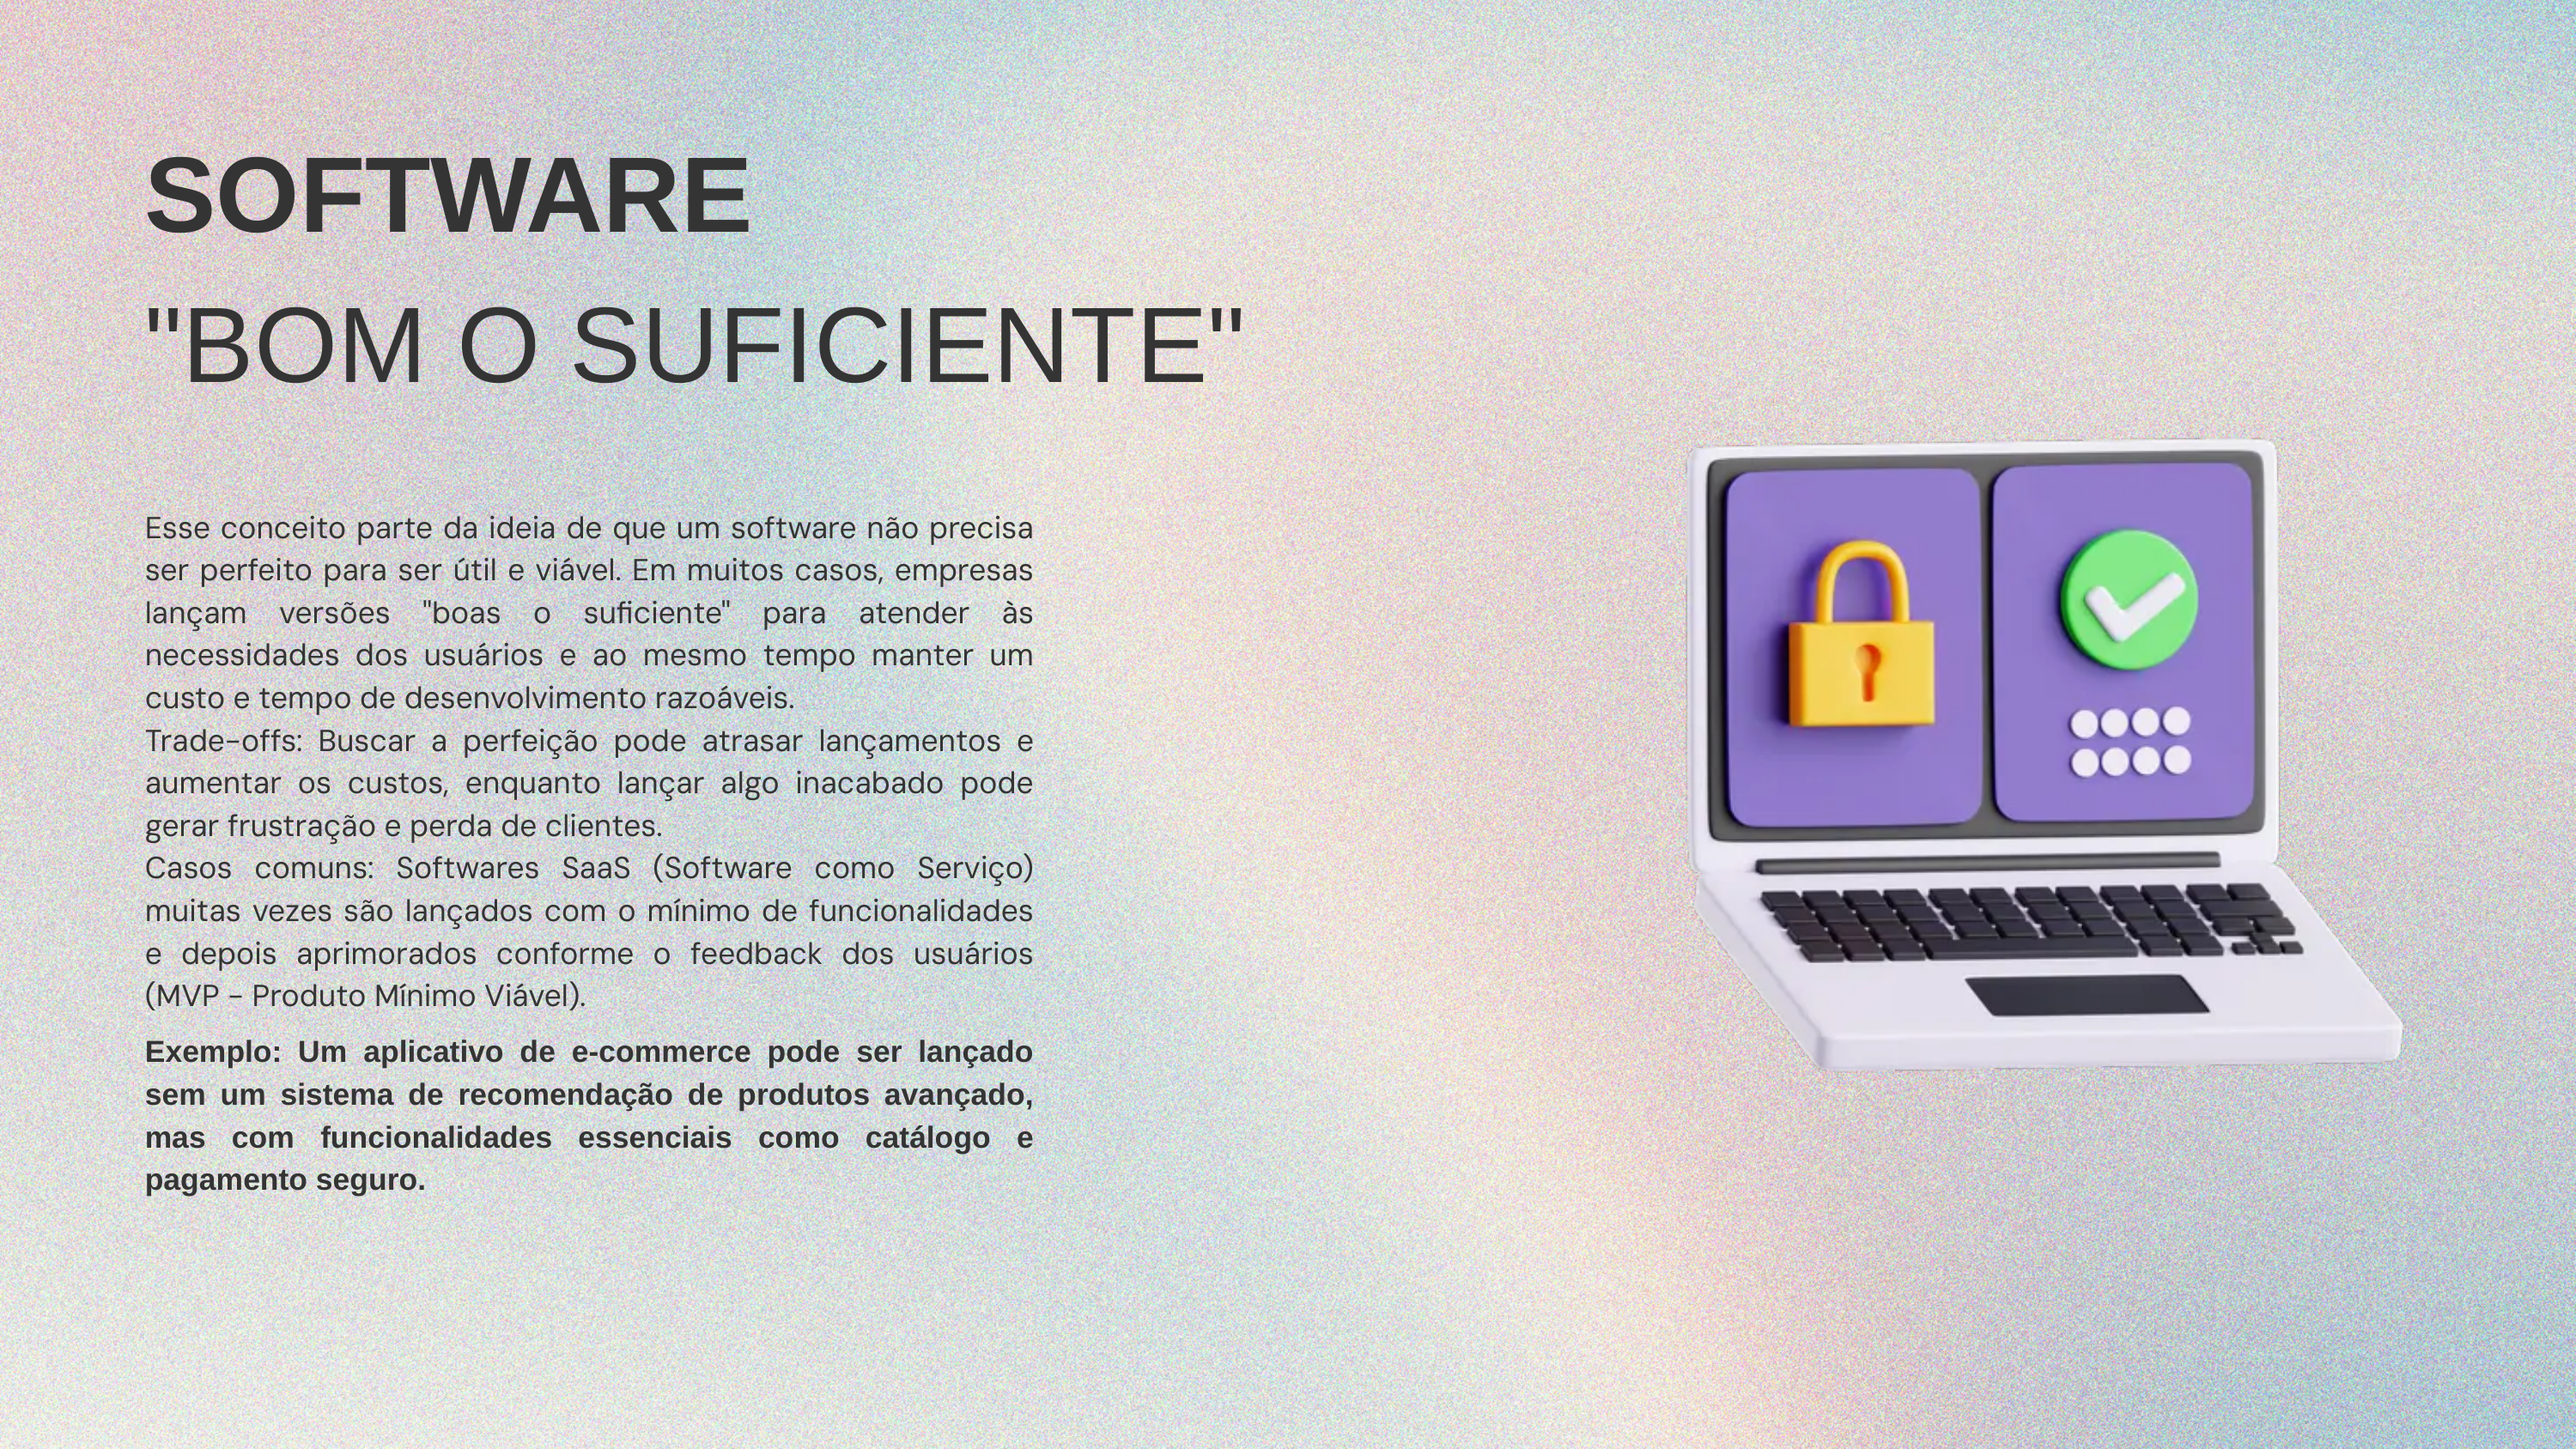

SOFTWARE
"BOM O SUFICIENTE"

Esse conceito parte da ideia de que um software não precisa ser perfeito para ser útil e viável. Em muitos casos, empresas lançam versões "boas o suficiente" para atender às necessidades dos usuários e ao mesmo tempo manter um custo e tempo de desenvolvimento razoáveis.
Trade-offs: Buscar a perfeição pode atrasar lançamentos e aumentar os custos, enquanto lançar algo inacabado pode gerar frustração e perda de clientes.
Casos comuns: Softwares SaaS (Software como Serviço) muitas vezes são lançados com o mínimo de funcionalidades e depois aprimorados conforme o feedback dos usuários (MVP - Produto Mínimo Viável).

Exemplo: Um aplicativo de e-commerce pode ser lançado sem um sistema de recomendação de produtos avançado, mas com funcionalidades essenciais como catálogo e pagamento seguro.